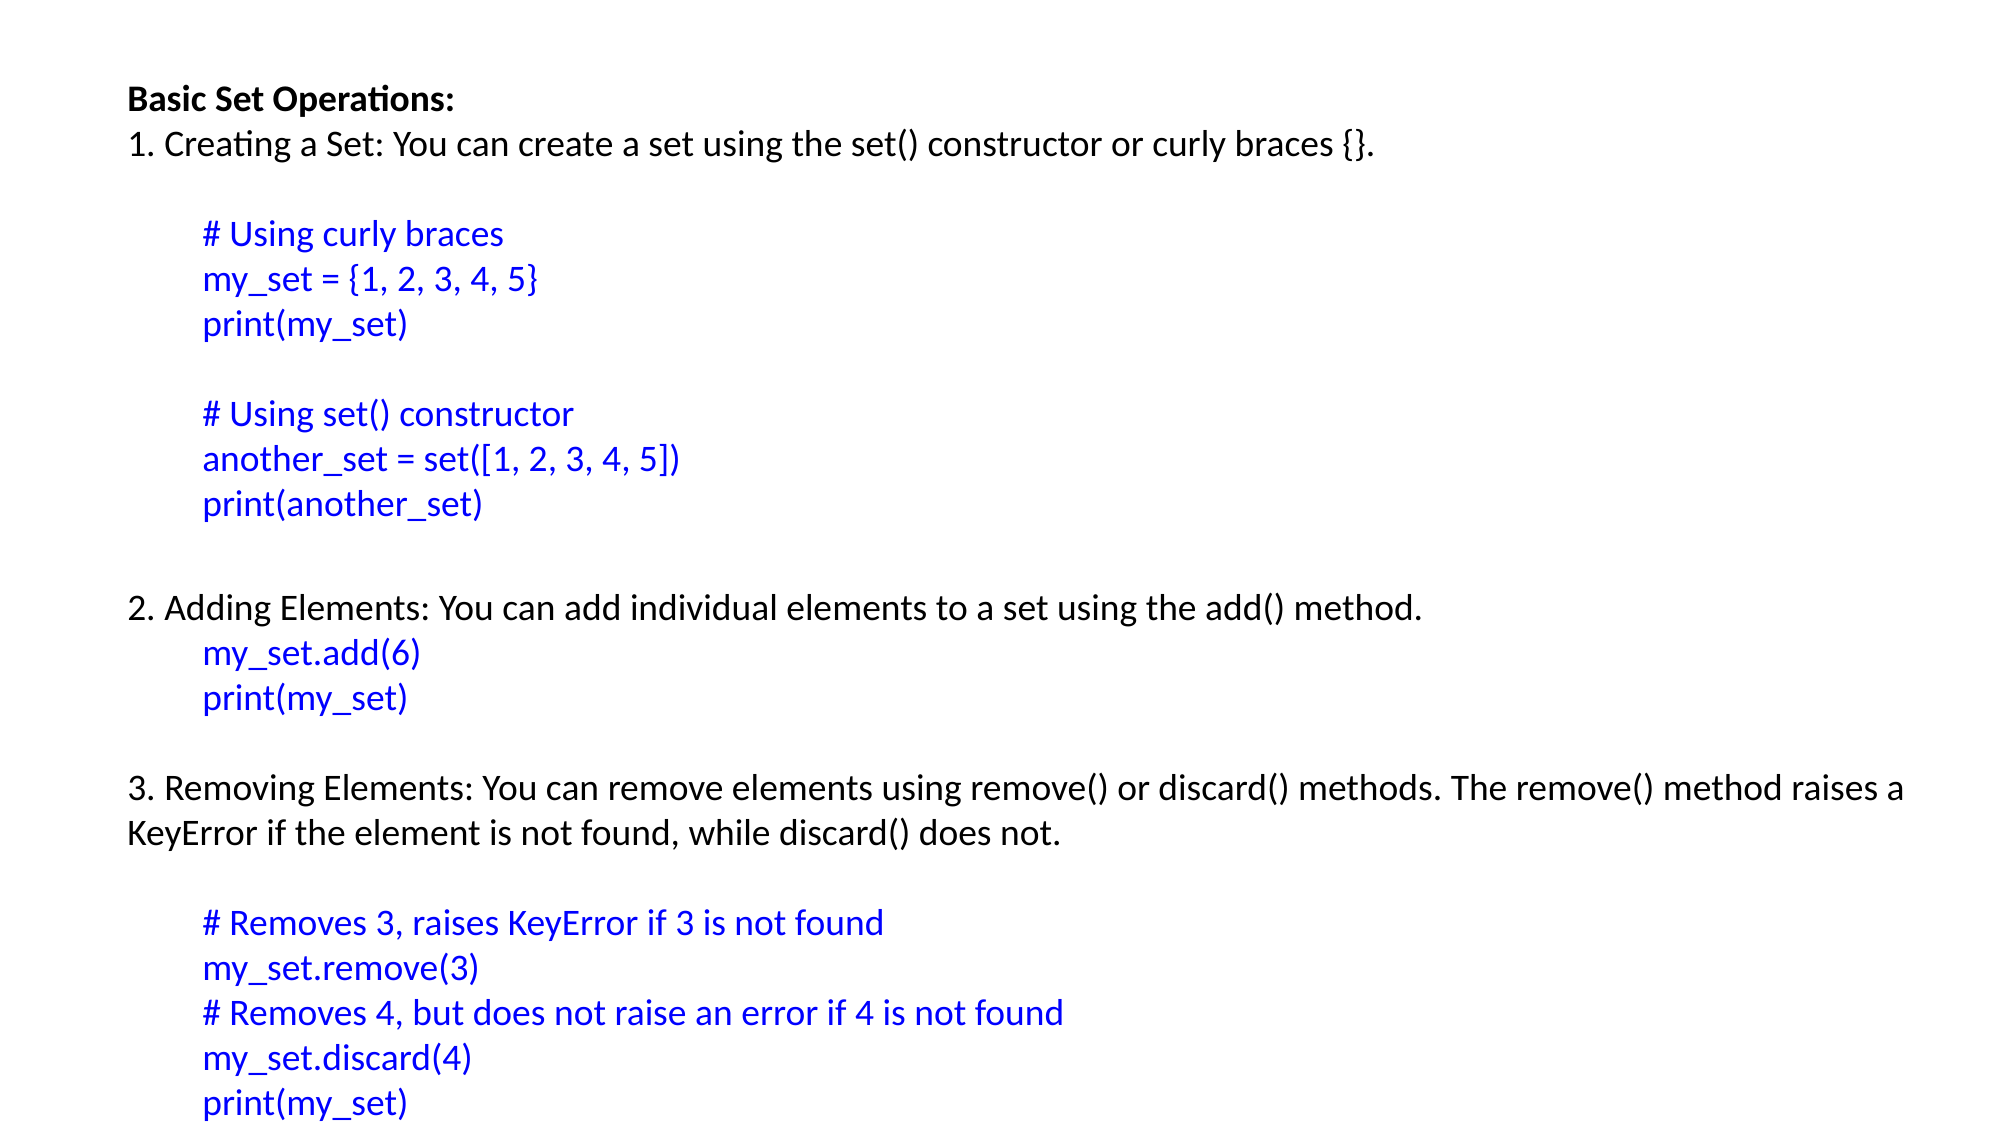

Basic Set Operations:
1. Creating a Set: You can create a set using the set() constructor or curly braces {}.

# Using curly braces
my_set = {1, 2, 3, 4, 5}
print(my_set)

# Using set() constructor
another_set = set([1, 2, 3, 4, 5])
print(another_set)
2. Adding Elements: You can add individual elements to a set using the add() method.
my_set.add(6)
print(my_set)

3. Removing Elements: You can remove elements using remove() or discard() methods. The remove() method raises a KeyError if the element is not found, while discard() does not.

# Removes 3, raises KeyError if 3 is not found
my_set.remove(3)
# Removes 4, but does not raise an error if 4 is not found
my_set.discard(4)
print(my_set)